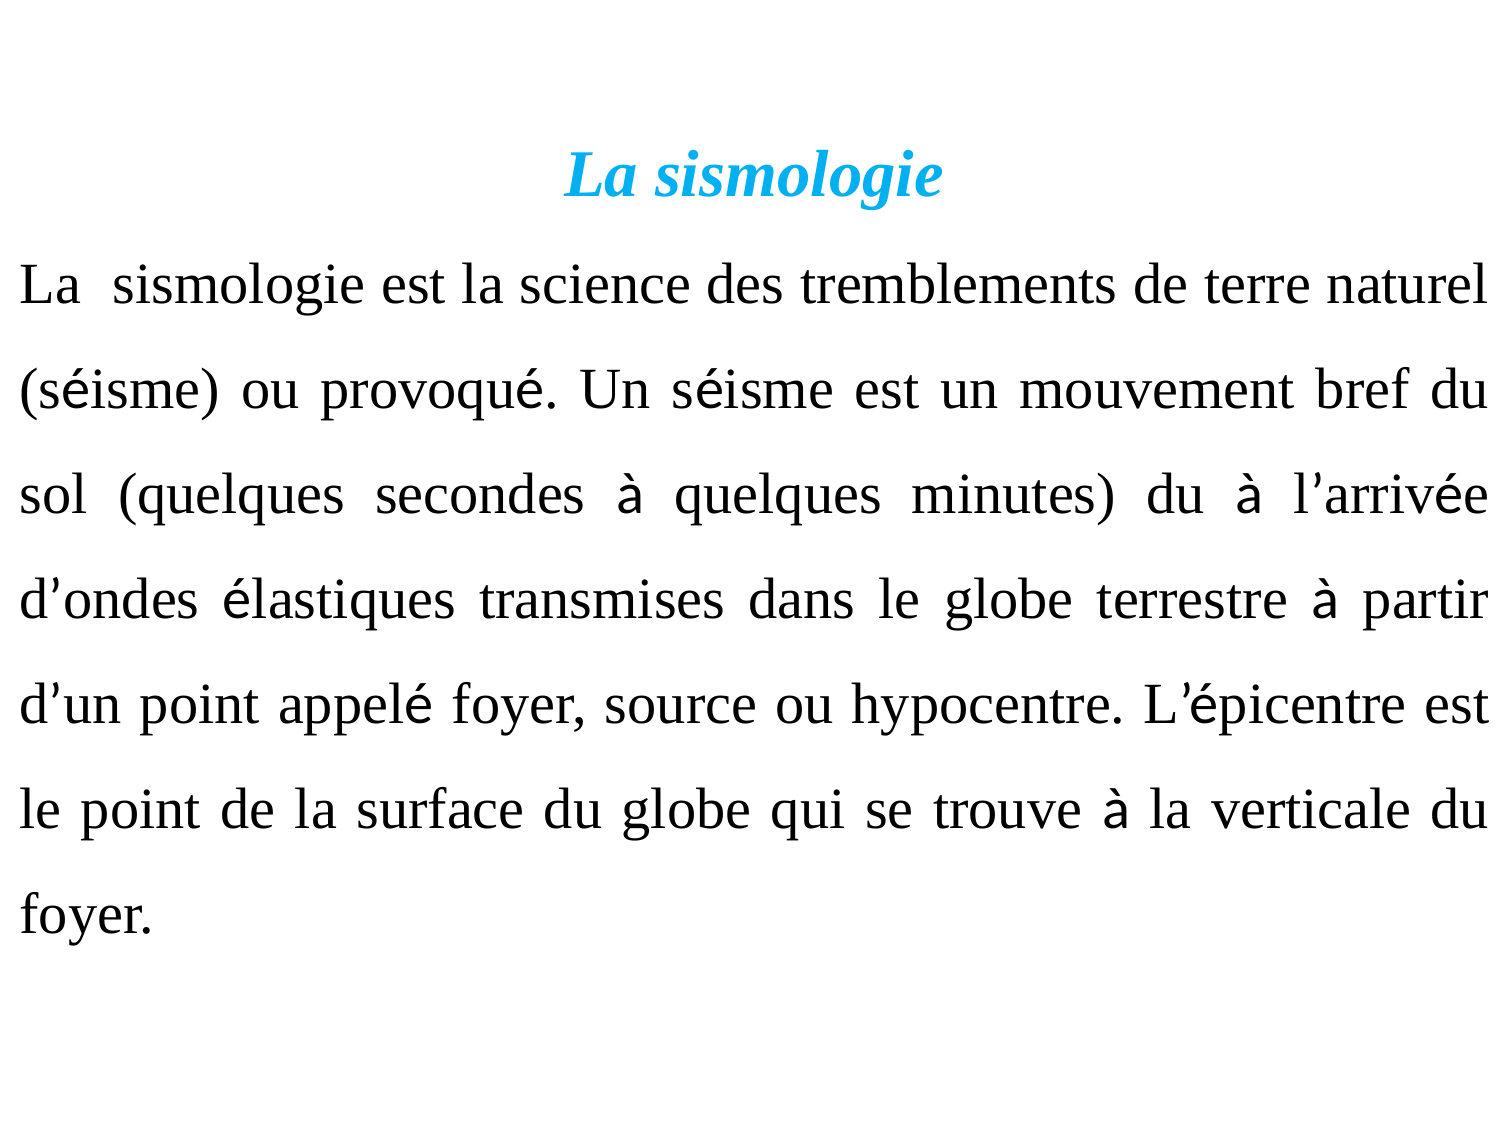

La sismologie
La  sismologie est la science des tremblements de terre naturel (séisme) ou provoqué. Un séisme est un mouvement bref du sol (quelques secondes à quelques minutes) du à l’arrivée d’ondes élastiques transmises dans le globe terrestre à partir d’un point appelé foyer, source ou hypocentre. L’épicentre est le point de la surface du globe qui se trouve à la verticale du foyer.